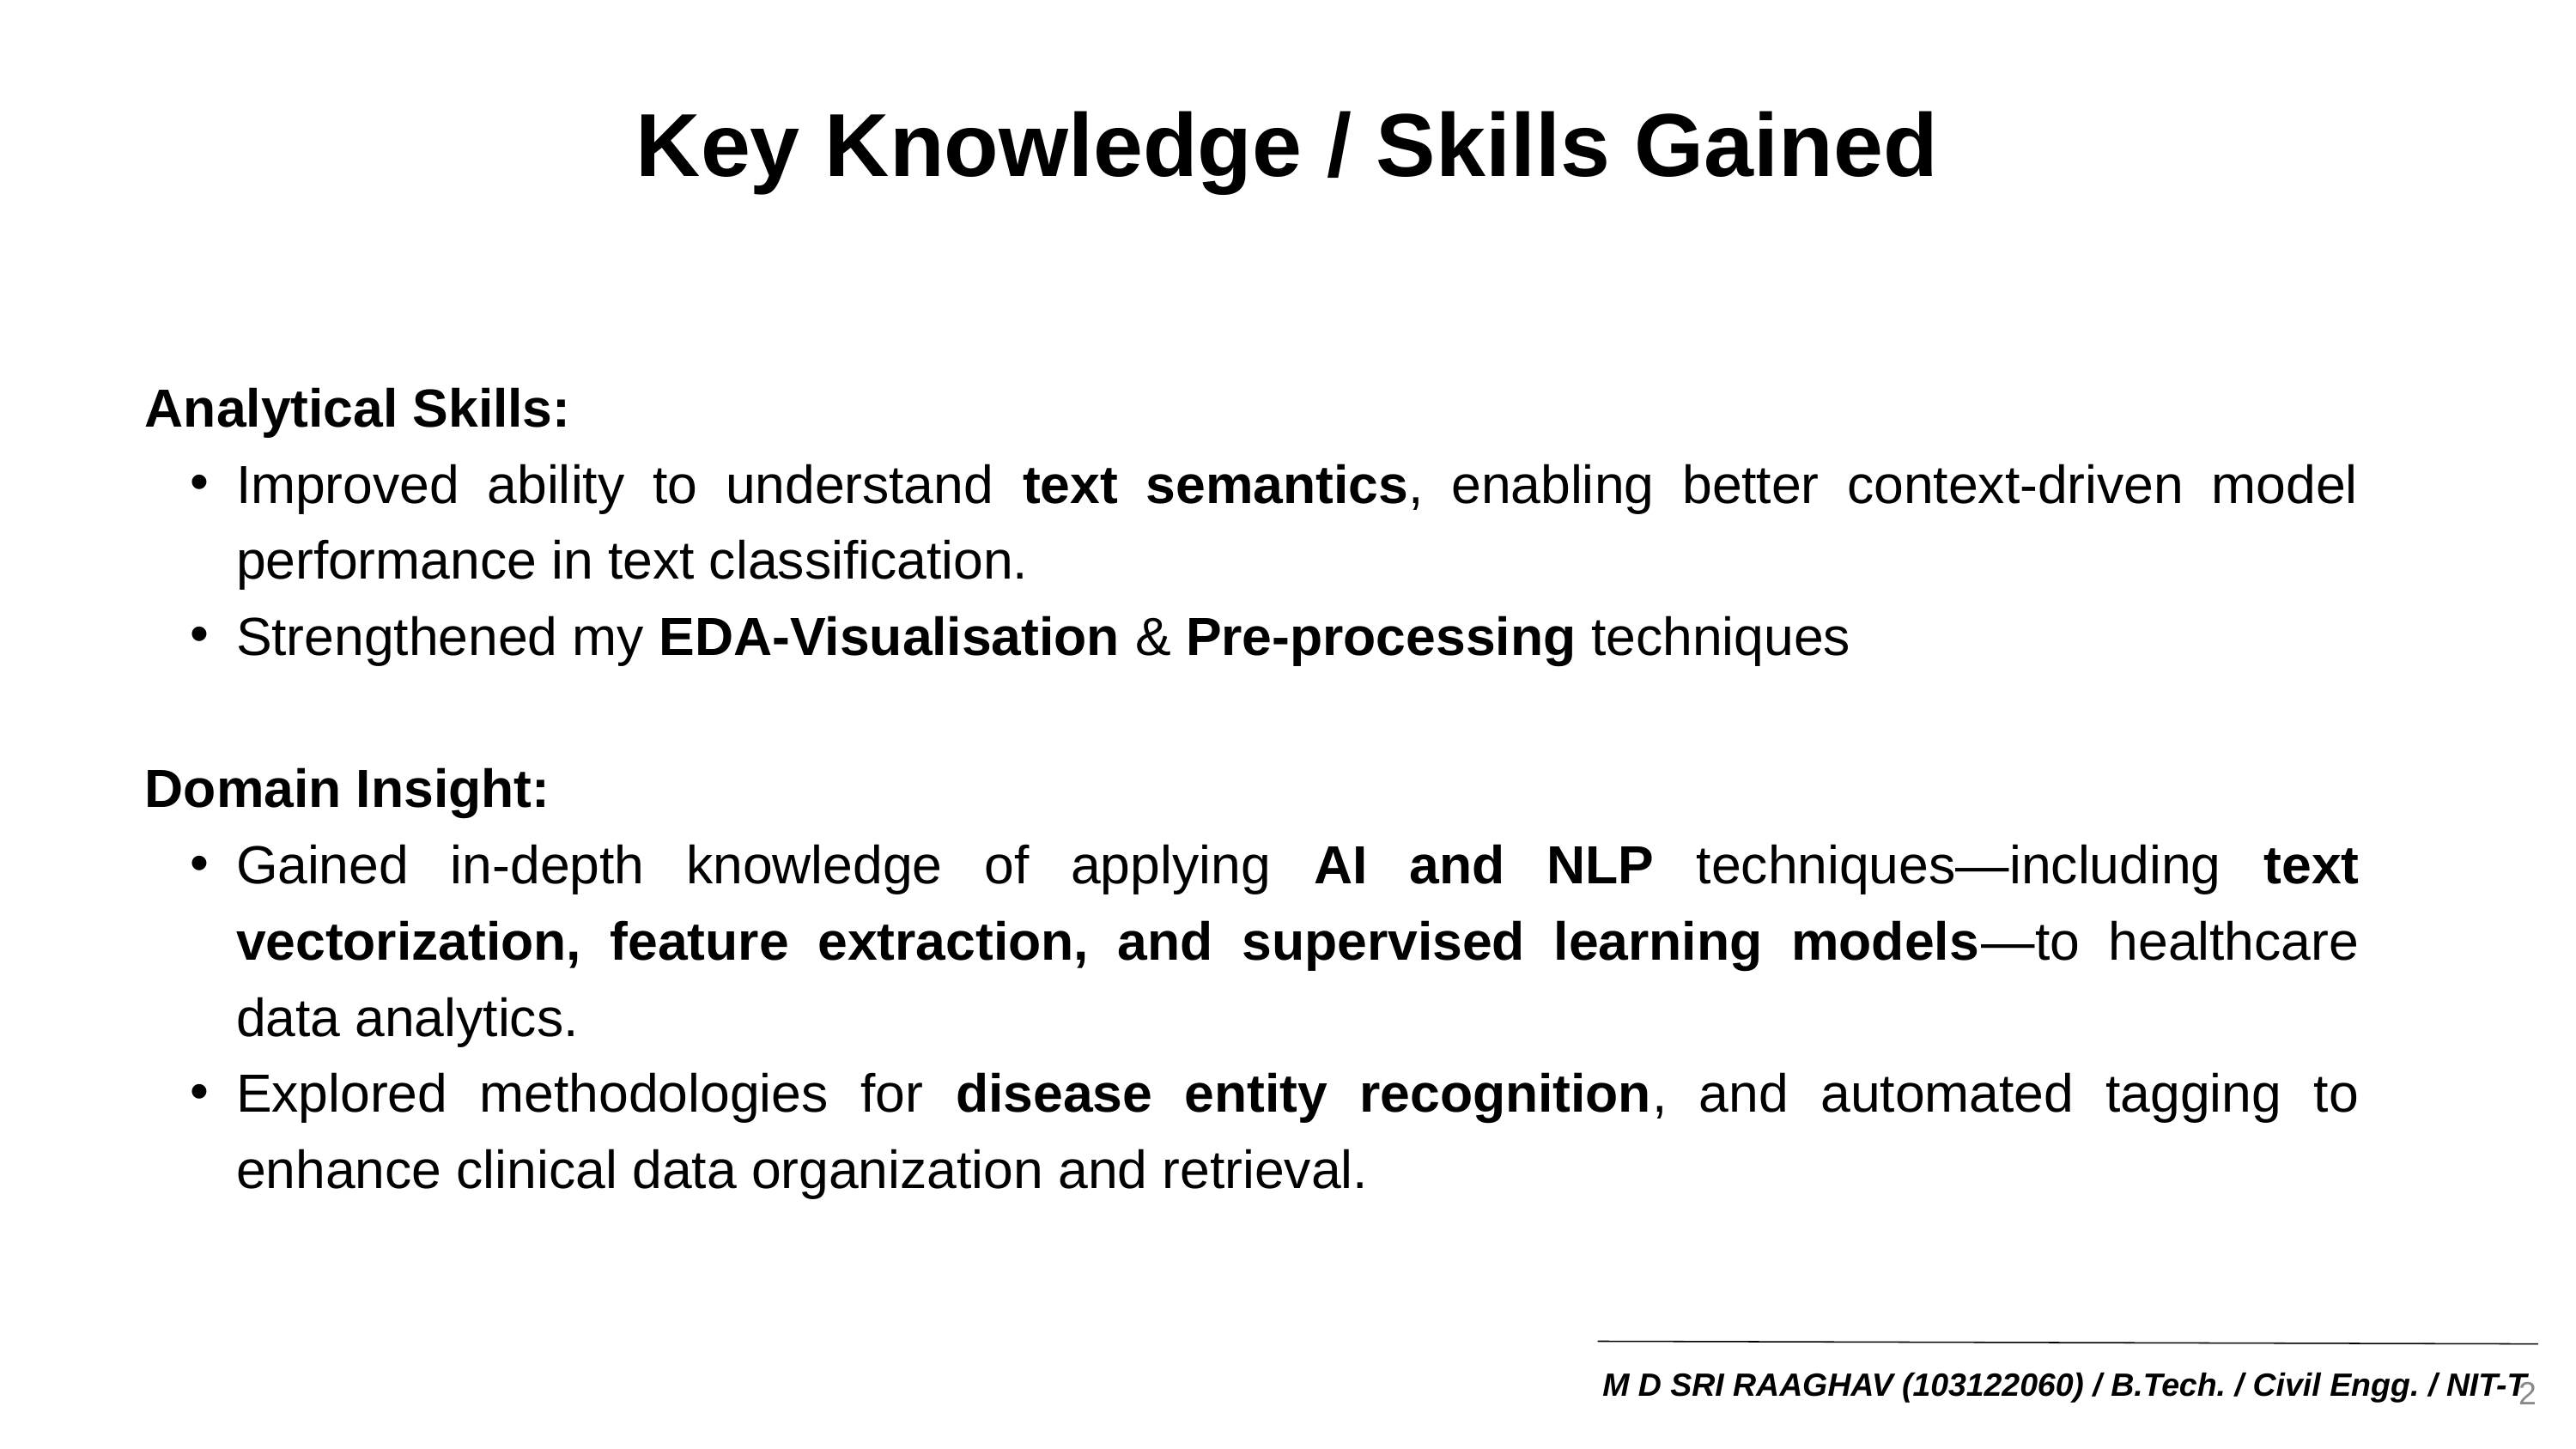

Key Knowledge / Skills Gained
Analytical Skills:
Improved ability to understand text semantics, enabling better context-driven model performance in text classification.
Strengthened my EDA-Visualisation & Pre-processing techniques

Domain Insight:
Gained in-depth knowledge of applying AI and NLP techniques—including text vectorization, feature extraction, and supervised learning models—to healthcare data analytics.
Explored methodologies for disease entity recognition, and automated tagging to enhance clinical data organization and retrieval.

2

M D SRI RAAGHAV (103122060) / B.Tech. / Civil Engg. / NIT-T